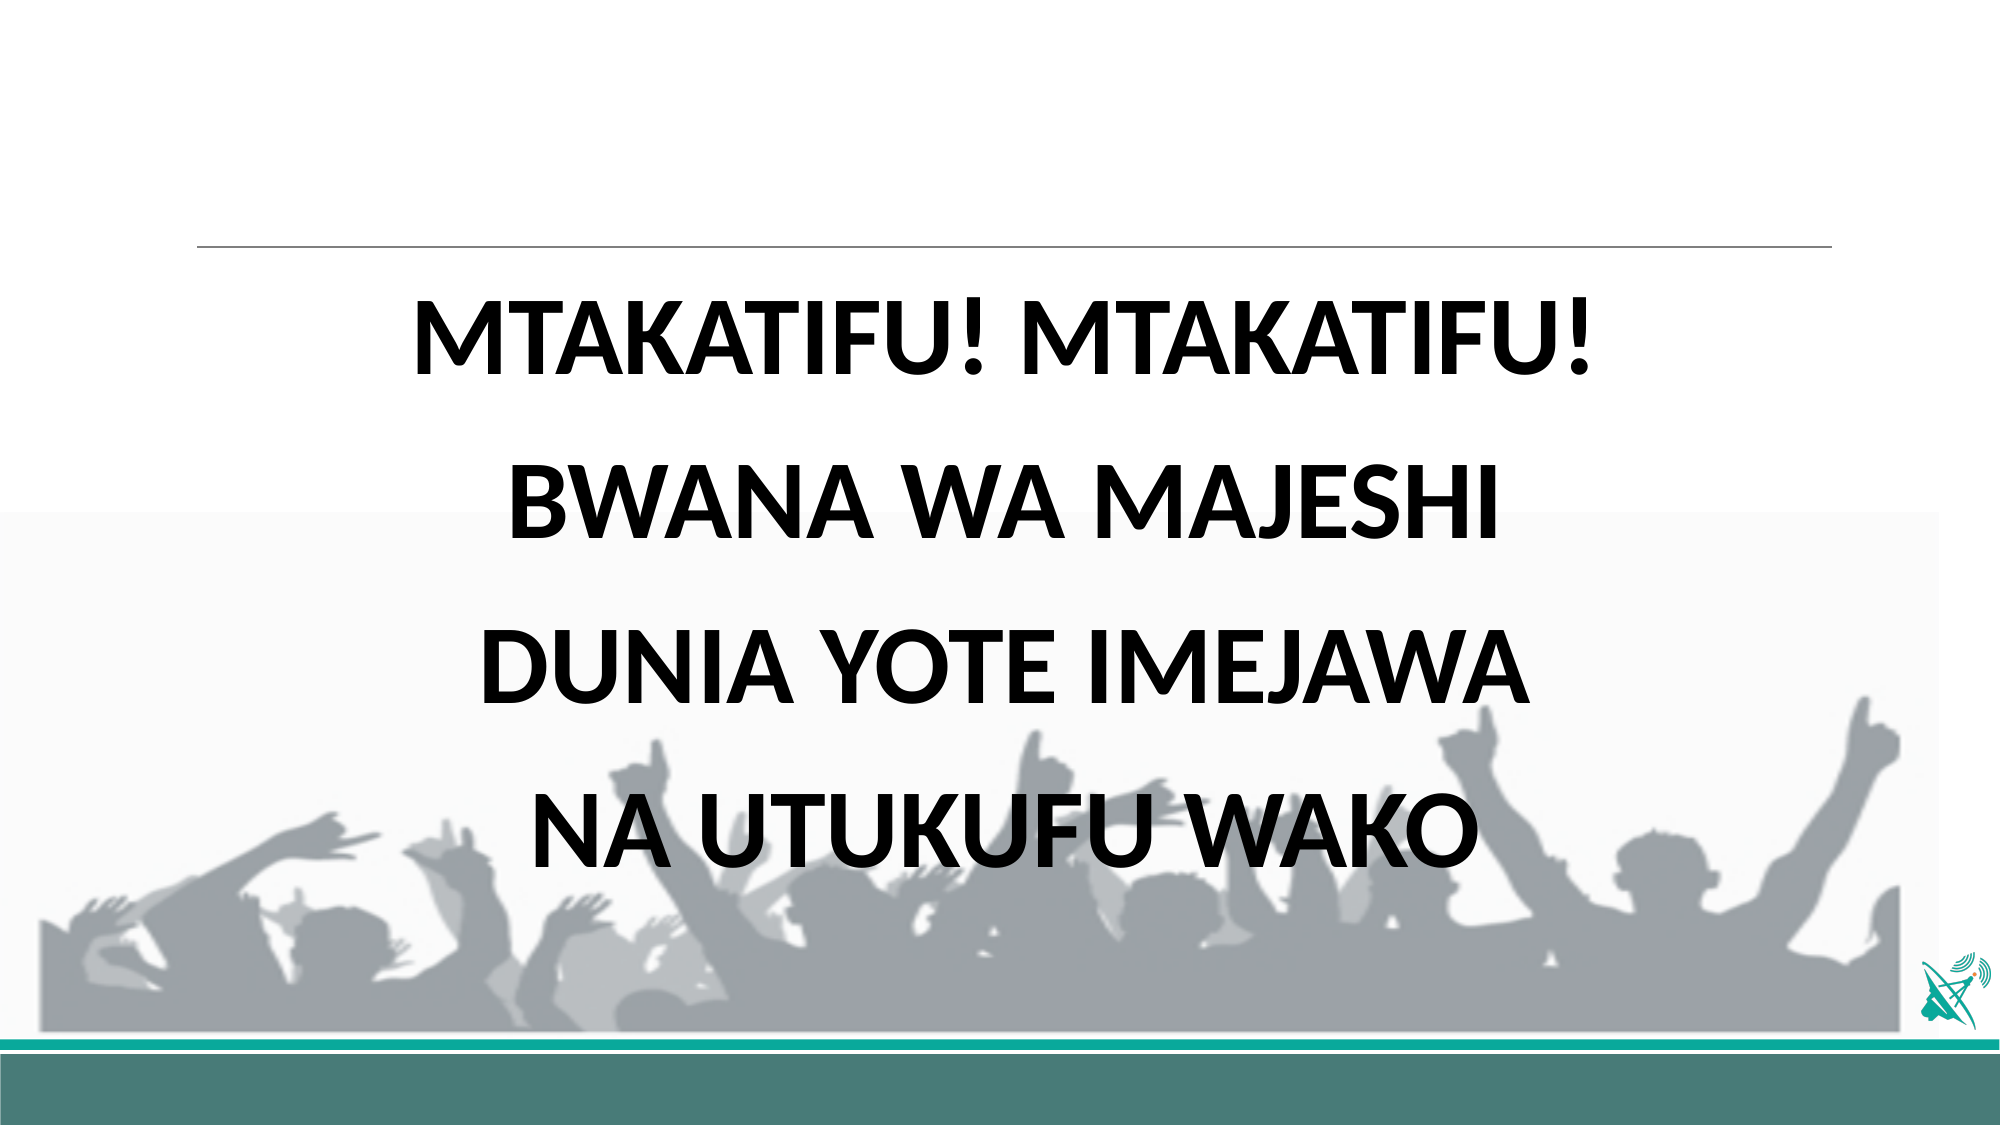

MTAKATIFU! MTAKATIFU!
BWANA WA MAJESHI
DUNIA YOTE IMEJAWA
NA UTUKUFU WAKO